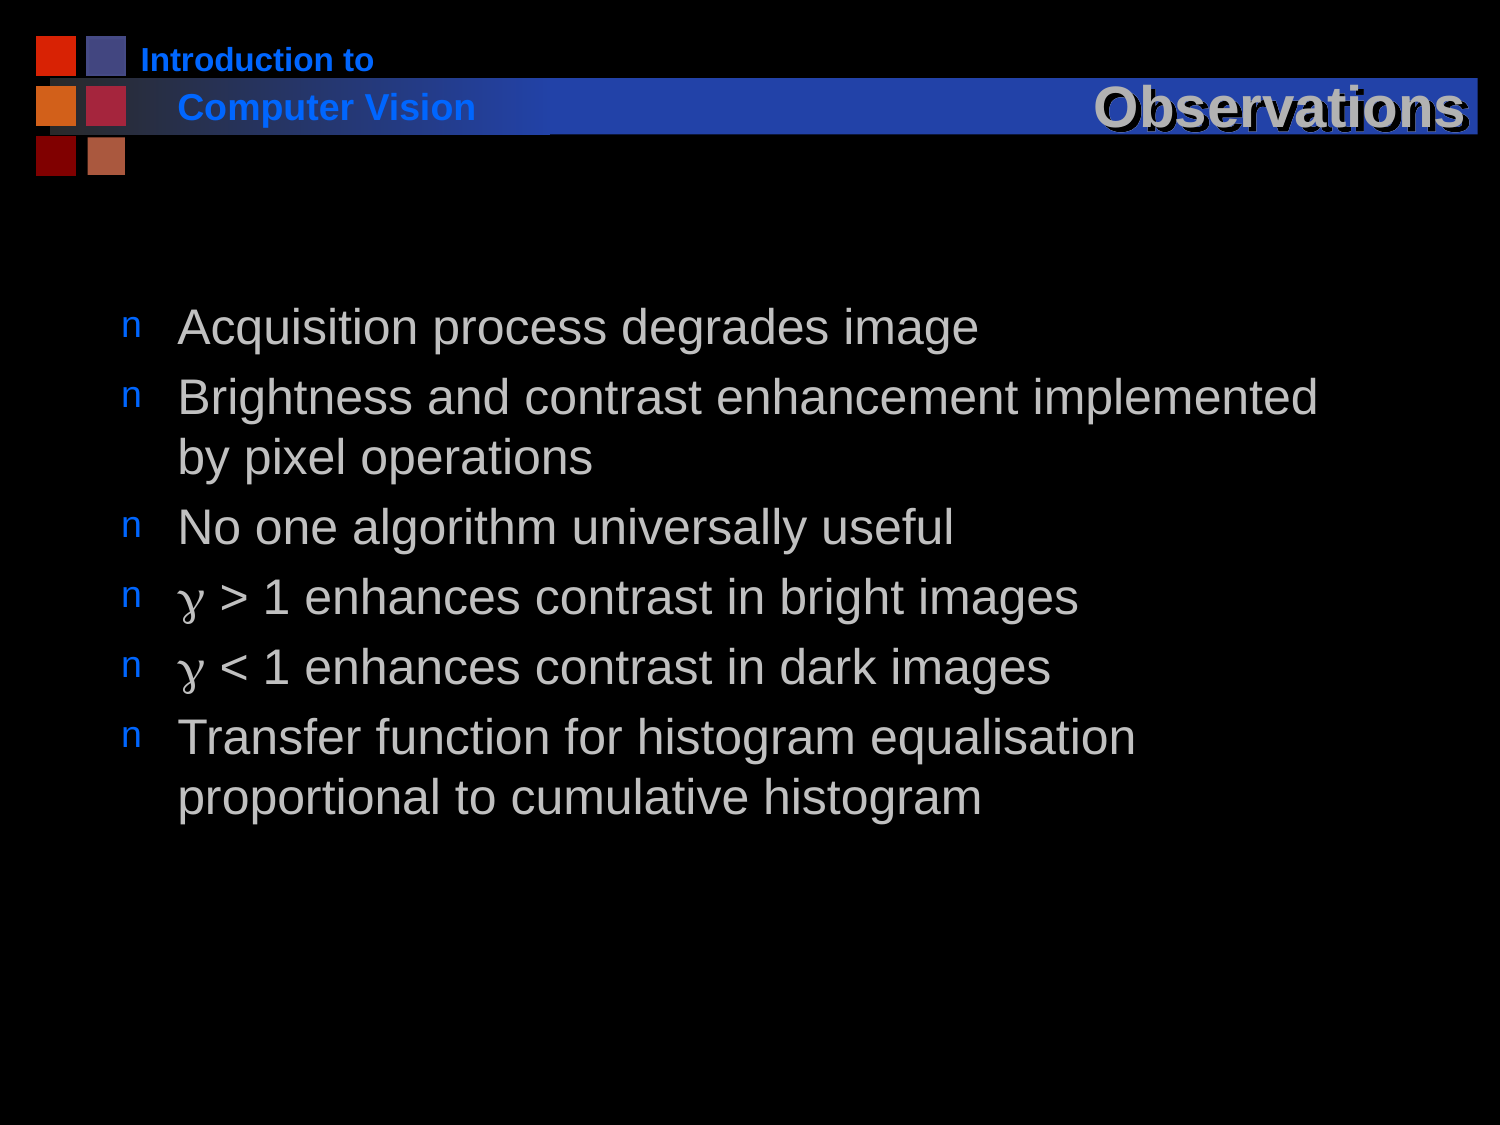

# Observations
Acquisition process degrades image
Brightness and contrast enhancement implemented by pixel operations
No one algorithm universally useful
γ > 1 enhances contrast in bright images
γ < 1 enhances contrast in dark images
Transfer function for histogram equalisation proportional to cumulative histogram